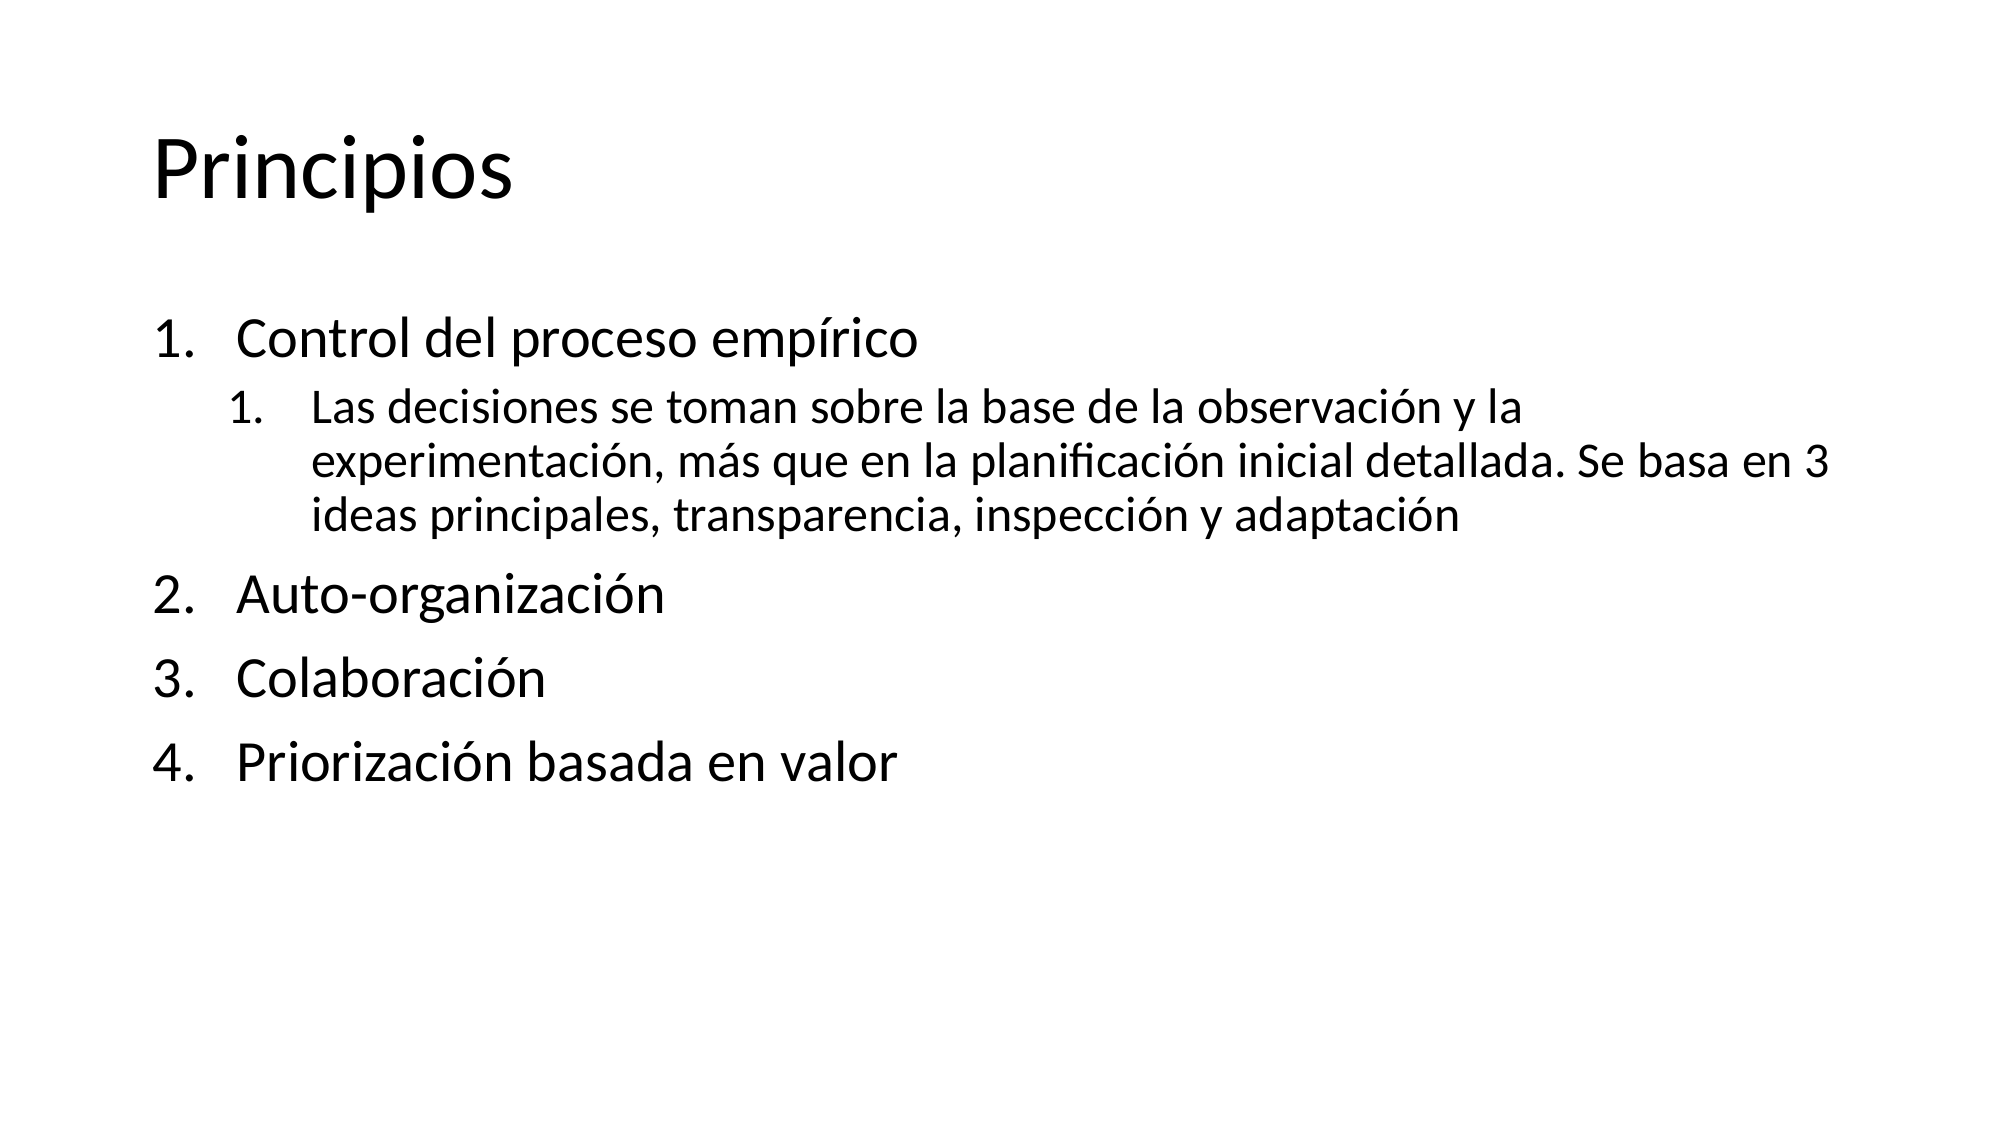

# Principios
Control del proceso empírico
Las decisiones se toman sobre la base de la observación y la experimentación, más que en la planificación inicial detallada. Se basa en 3 ideas principales, transparencia, inspección y adaptación
Auto-organización
Colaboración
Priorización basada en valor